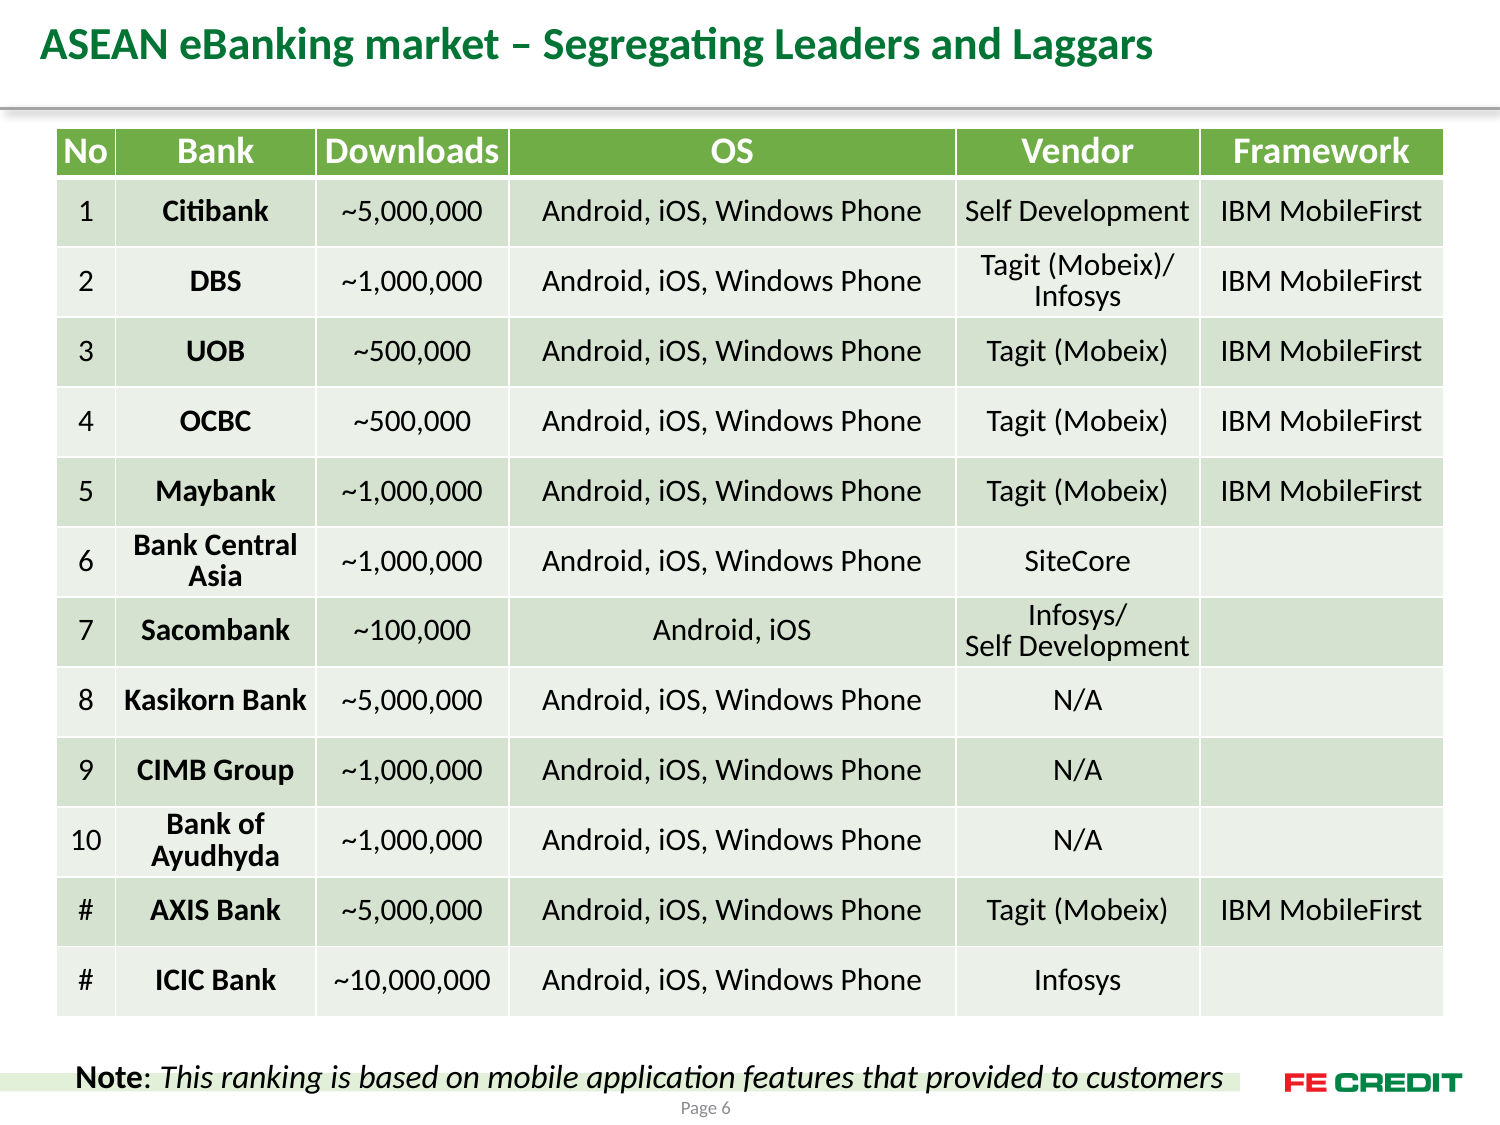

# ASEAN eBanking market – Segregating Leaders and Laggars
| No | Bank | Downloads | OS | Vendor | Framework |
| --- | --- | --- | --- | --- | --- |
| 1 | Citibank | ~5,000,000 | Android, iOS, Windows Phone | Self Development | IBM MobileFirst |
| 2 | DBS | ~1,000,000 | Android, iOS, Windows Phone | Tagit (Mobeix)/ Infosys | IBM MobileFirst |
| 3 | UOB | ~500,000 | Android, iOS, Windows Phone | Tagit (Mobeix) | IBM MobileFirst |
| 4 | OCBC | ~500,000 | Android, iOS, Windows Phone | Tagit (Mobeix) | IBM MobileFirst |
| 5 | Maybank | ~1,000,000 | Android, iOS, Windows Phone | Tagit (Mobeix) | IBM MobileFirst |
| 6 | Bank Central Asia | ~1,000,000 | Android, iOS, Windows Phone | SiteCore |  |
| 7 | Sacombank | ~100,000 | Android, iOS | Infosys/ Self Development |  |
| 8 | Kasikorn Bank | ~5,000,000 | Android, iOS, Windows Phone | N/A |  |
| 9 | CIMB Group | ~1,000,000 | Android, iOS, Windows Phone | N/A |  |
| 10 | Bank of Ayudhyda | ~1,000,000 | Android, iOS, Windows Phone | N/A |  |
| # | AXIS Bank | ~5,000,000 | Android, iOS, Windows Phone | Tagit (Mobeix) | IBM MobileFirst |
| # | ICIC Bank | ~10,000,000 | Android, iOS, Windows Phone | Infosys |  |
Note: This ranking is based on mobile application features that provided to customers
Page 6